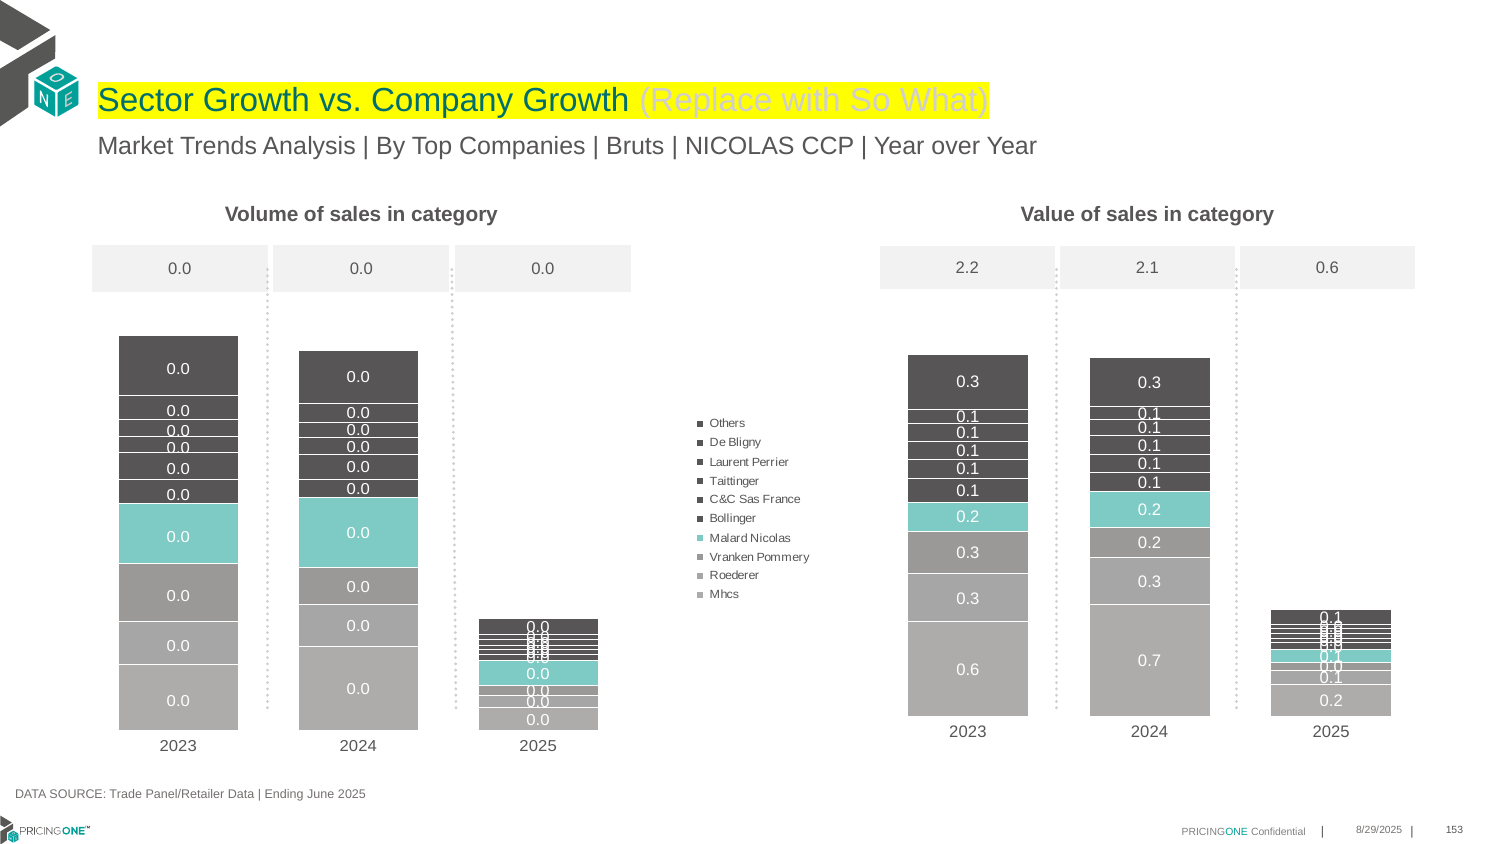

# Sector Growth vs. Company Growth (Replace with So What)
Market Trends Analysis | By Top Companies | Bruts | NICOLAS CCP | Year over Year
| Value of sales in category |  |  |
| --- | --- | --- |
| 2.2 | 2.1 | 0.6 |
| Volume of sales in category |  |  |
| --- | --- | --- |
| 0.0 | 0.0 | 0.0 |

### Chart

| Category | Mhcs | Roederer | Vranken Pommery | Malard Nicolas | Bollinger | C&C Sas France | Taittinger | Laurent Perrier | De Bligny | Others |
|---|---|---|---|---|---|---|---|---|---|---|
| 2023 | 0.561733 | 0.28846 | 0.253052 | 0.174361 | 0.142994 | 0.114383 | 0.103562 | 0.10643 | 0.087042 | 0.328692 |
| 2024 | 0.664817 | 0.284522 | 0.177637 | 0.213775 | 0.113401 | 0.109995 | 0.10964 | 0.095495 | 0.077158 | 0.29585 |
| 2025 | 0.189954 | 0.08424 | 0.047357 | 0.078005 | 0.039591 | 0.023351 | 0.029457 | 0.031627 | 0.024205 | 0.089657 |

### Chart

| Category | Mhcs | Roederer | Vranken Pommery | Malard Nicolas | Bollinger | C&C Sas France | Taittinger | Laurent Perrier | De Bligny | Others |
|---|---|---|---|---|---|---|---|---|---|---|
| 2023 | 0.006918 | 0.00443 | 0.006032 | 0.006246 | 0.002483 | 0.002734 | 0.001738 | 0.001739 | 0.002417 | 0.006262 |
| 2024 | 0.008765 | 0.004313 | 0.003851 | 0.00726 | 0.001875 | 0.002598 | 0.001754 | 0.001601 | 0.001951 | 0.005478 |
| 2025 | 0.002397 | 0.001208 | 0.001046 | 0.002634 | 0.000604 | 0.000525 | 0.000481 | 0.000546 | 0.000594 | 0.001604 |
DATA SOURCE: Trade Panel/Retailer Data | Ending June 2025

8/29/2025
153